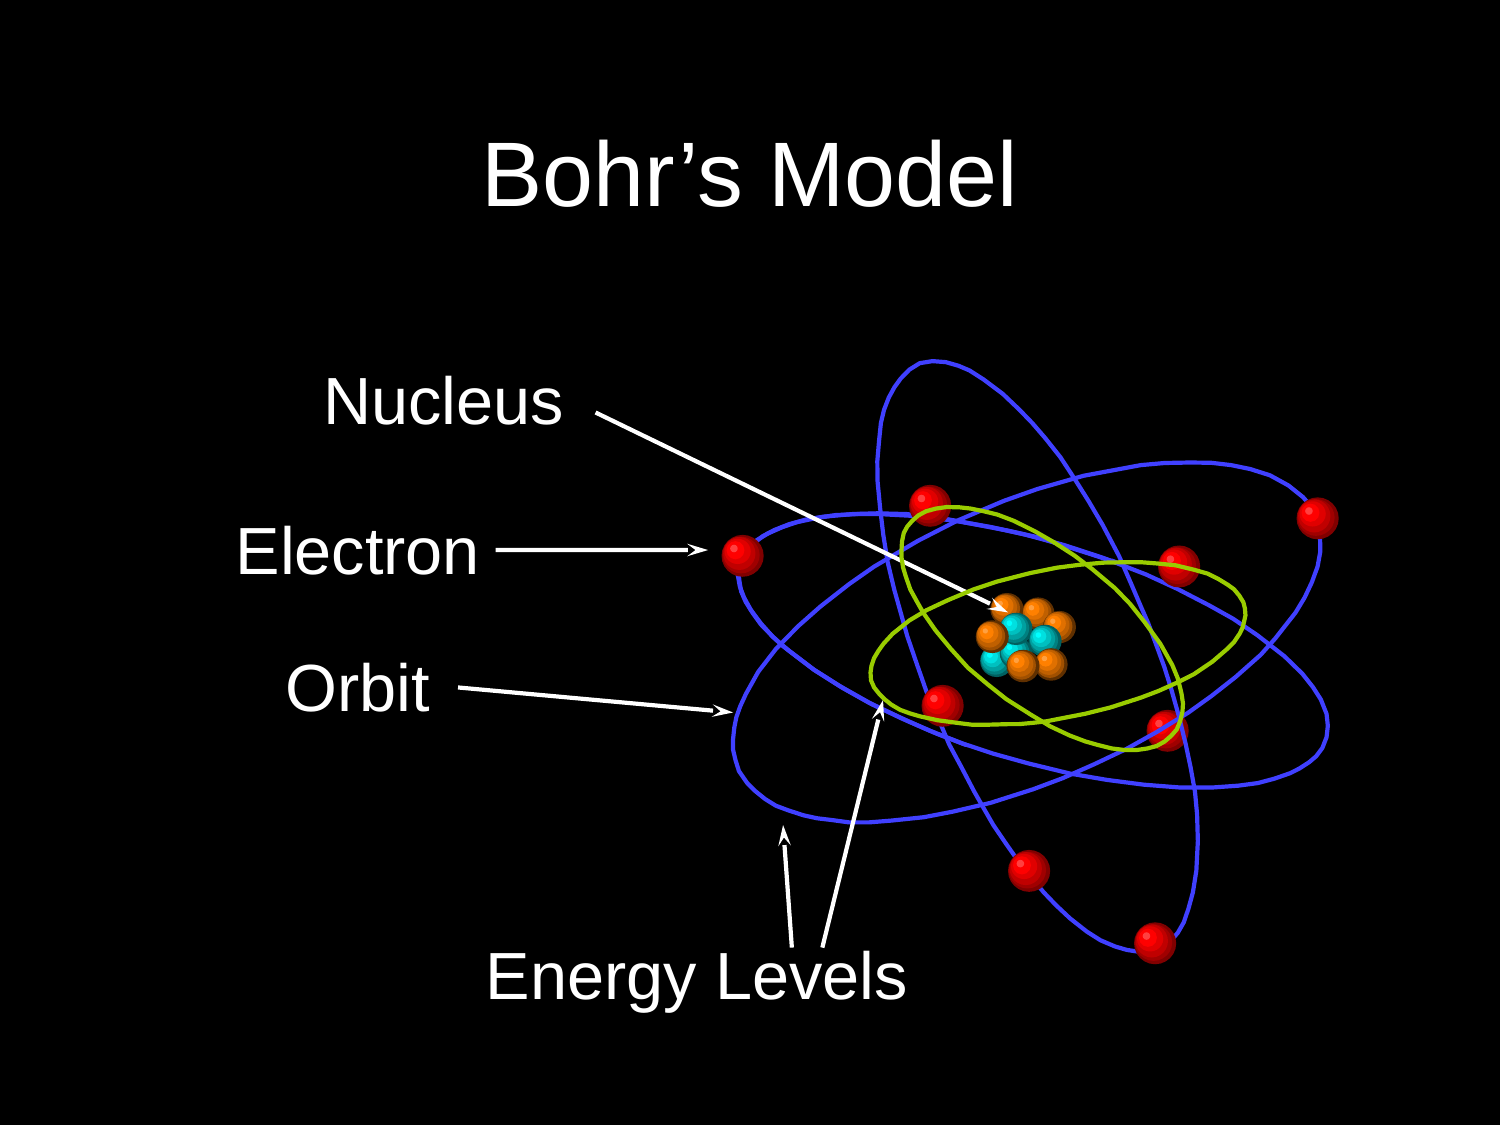

# Bohr’s Model

Nucleus

Electron

Orbit

Energy Levels